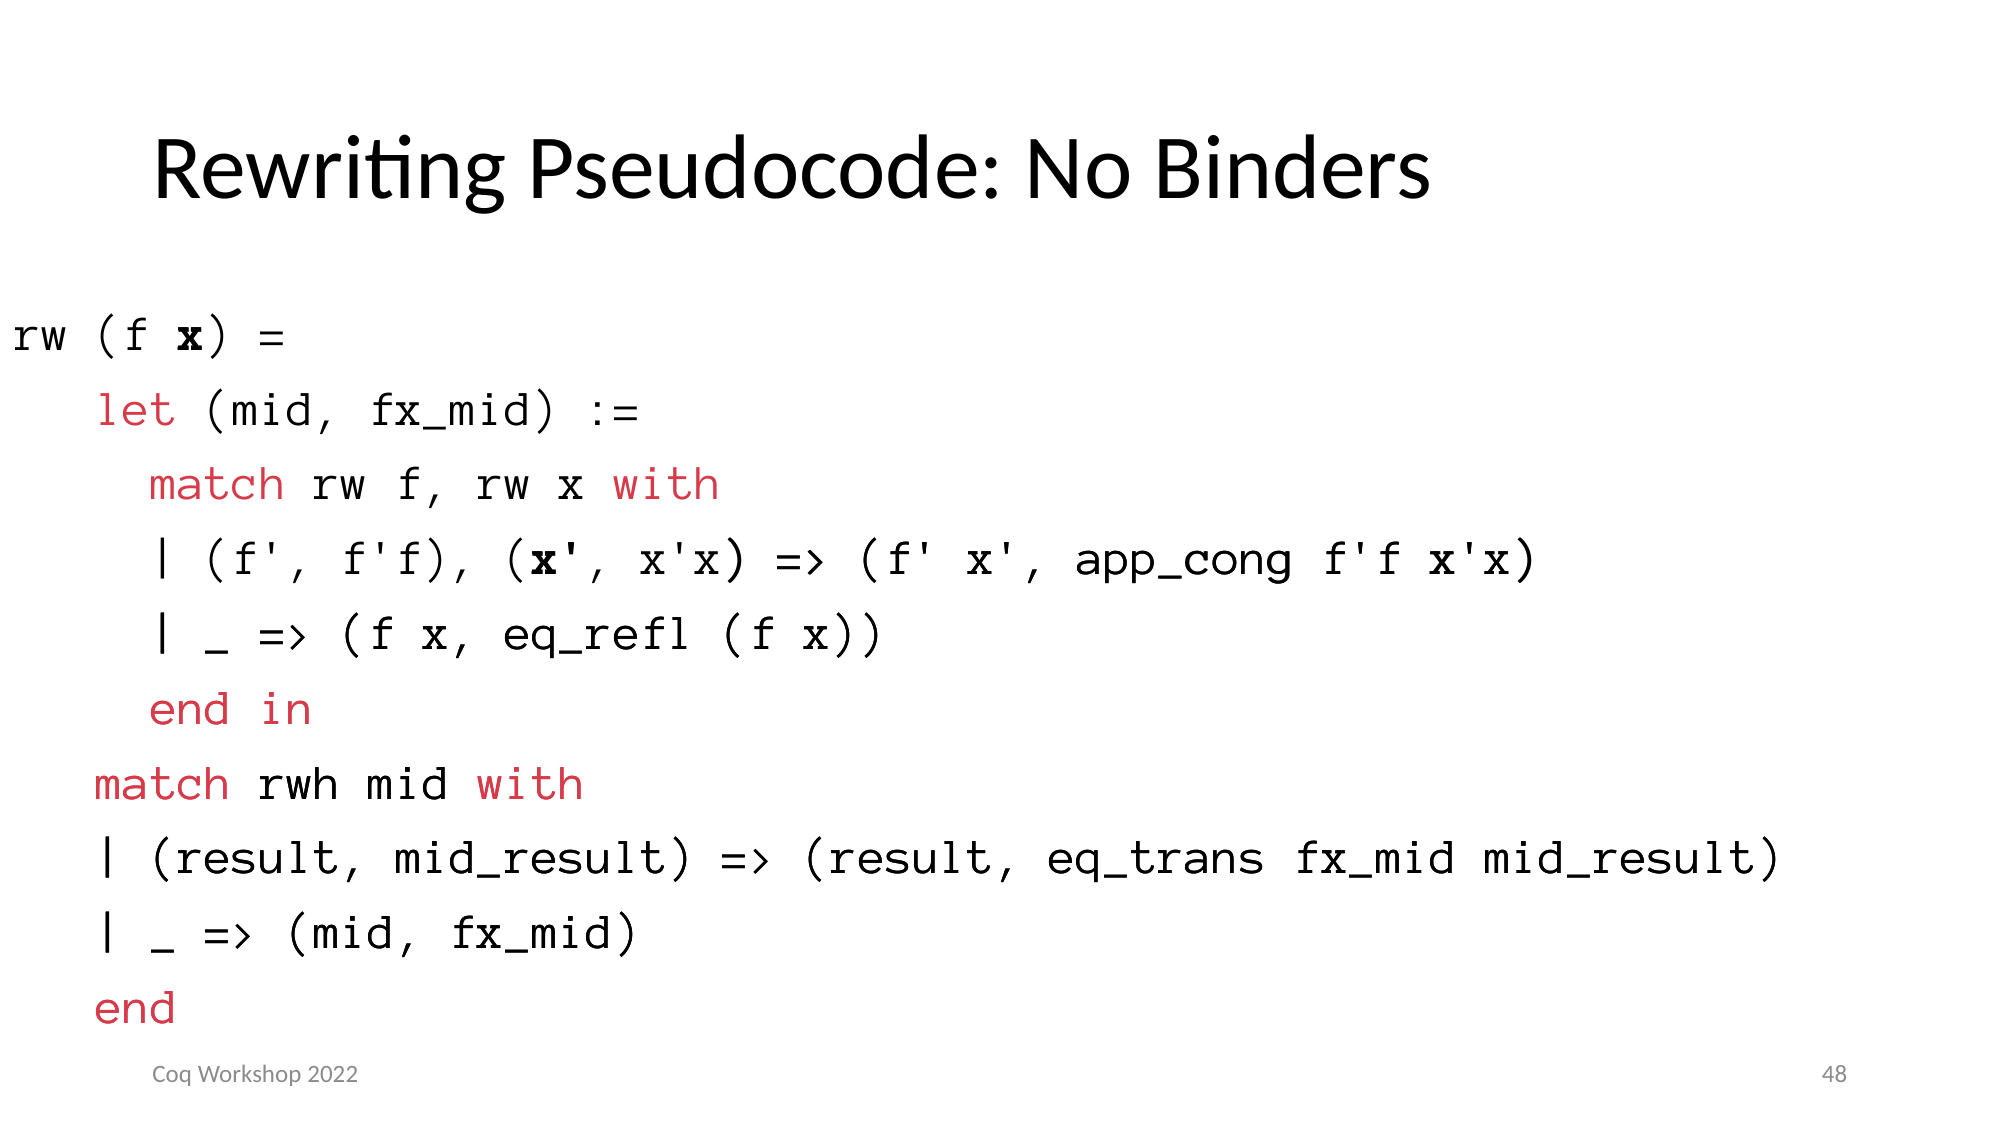

# Rewriting Pseudocode: No Binders
rw (f x) =
   let (mid, fx_mid) :=
     match rw f, rw x with
     | (f', f'f), (x', x'x) => (f' x', app_cong f'f x'x)
     | _ => (f x, eq_refl (f x))
     end in
   match rwh mid with
   | (result, mid_result) => (result, eq_trans fx_mid mid_result)
   | _ => (mid, fx_mid)
   end
      x

                   x'     ) => (f' x', app_cong f'f x'x)
     | _ => (f x, eq_refl (f x))
     end in
   match rwh mid with
   | (result, mid_result) => (result, eq_trans fx_mid mid_result)
   | _ => (mid, fx_mid)
   end
Coq Workshop 2022
48